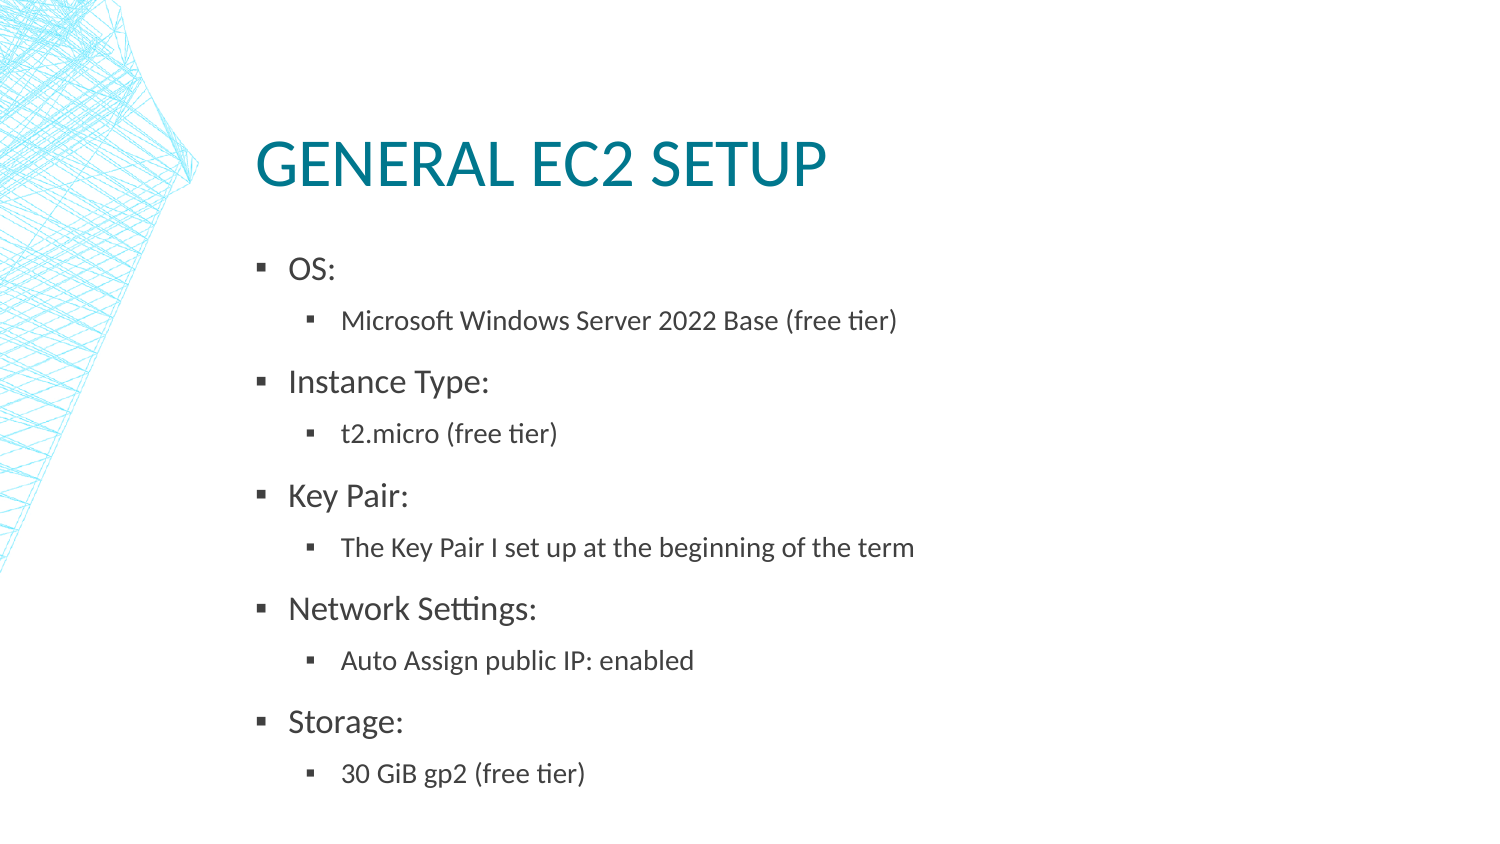

# GENERAL EC2 SETUP
OS:
Microsoft Windows Server 2022 Base (free tier)
Instance Type:
t2.micro (free tier)
Key Pair:
The Key Pair I set up at the beginning of the term
Network Settings:
Auto Assign public IP: enabled
Storage:
30 GiB gp2 (free tier)